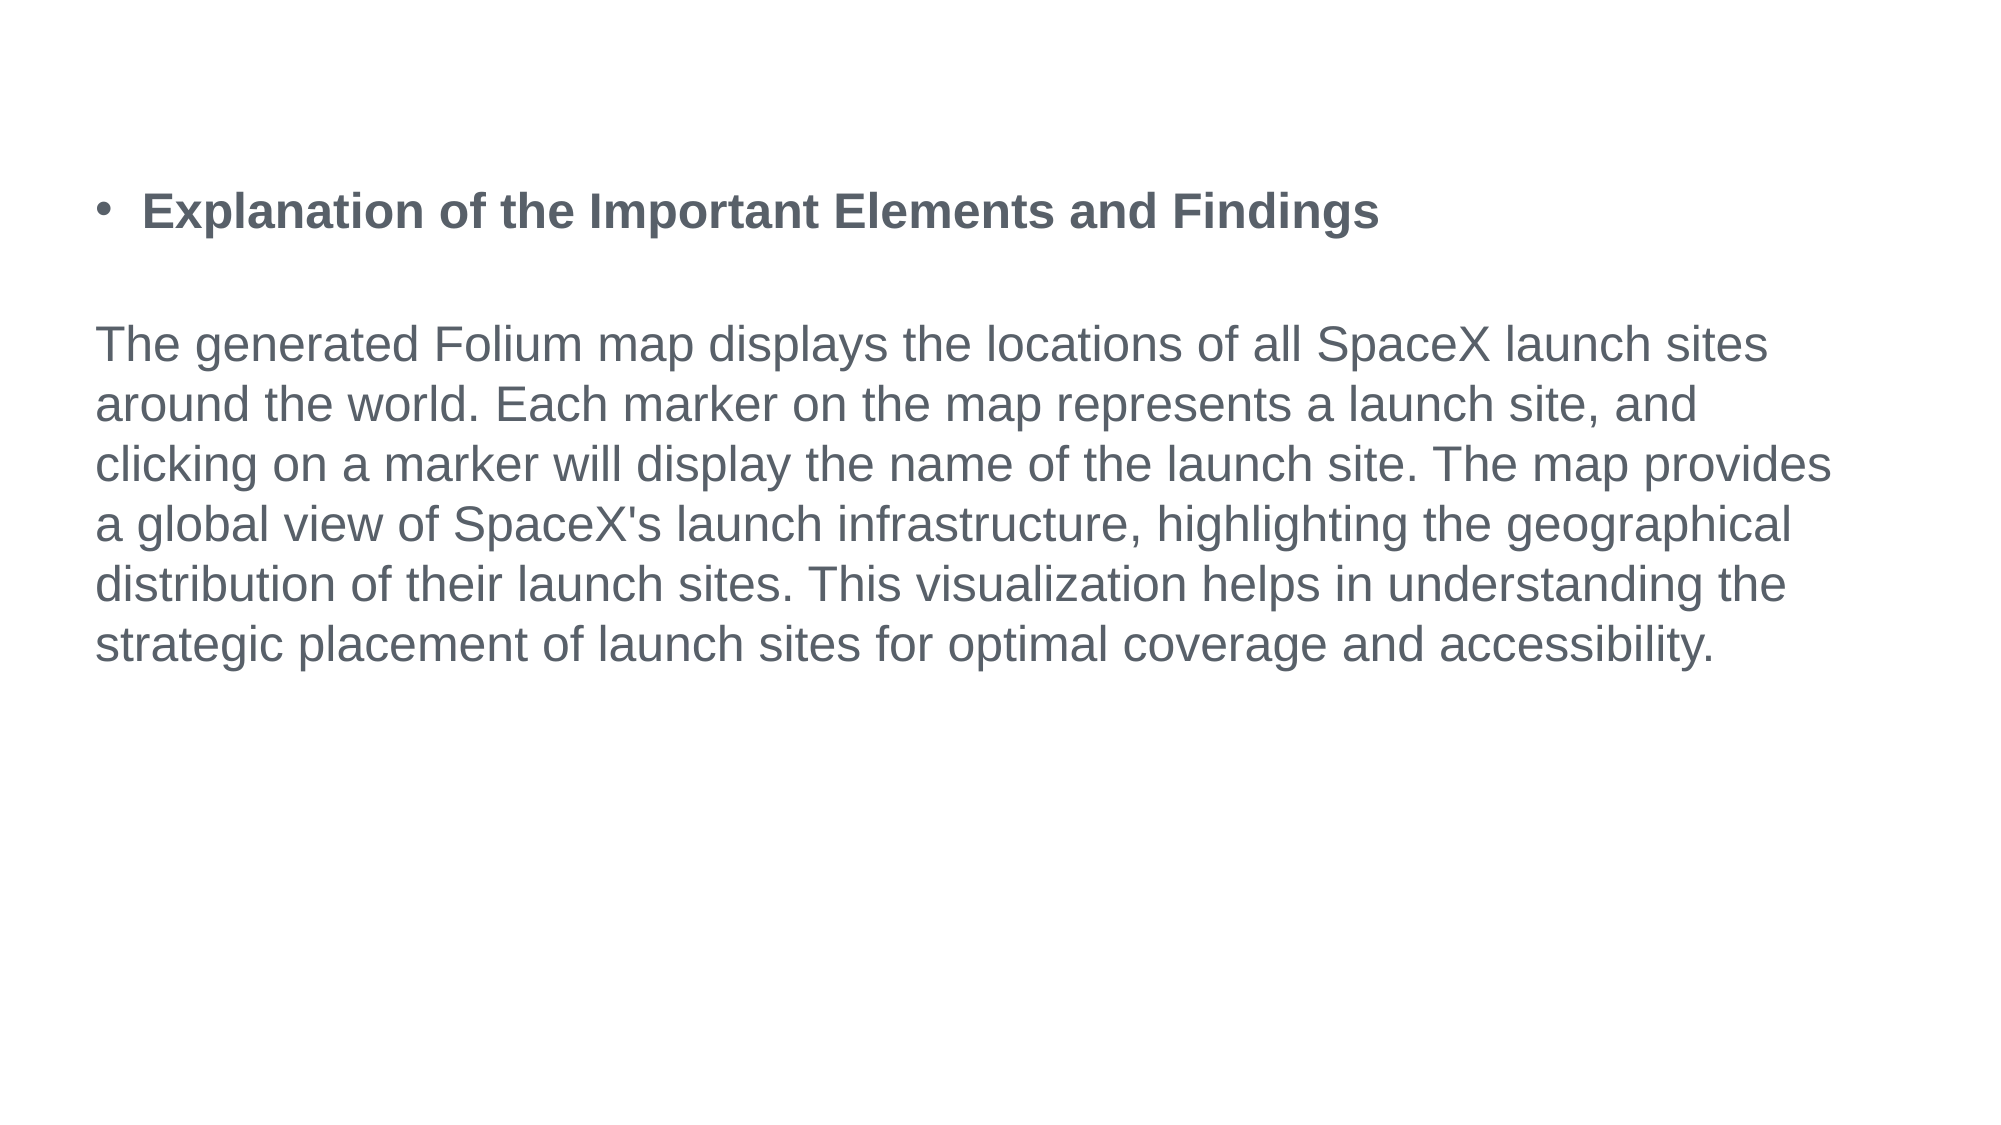

Explanation of the Important Elements and Findings

The generated Folium map displays the locations of all SpaceX launch sites around the world. Each marker on the map represents a launch site, and clicking on a marker will display the name of the launch site. The map provides a global view of SpaceX's launch infrastructure, highlighting the geographical distribution of their launch sites. This visualization helps in understanding the strategic placement of launch sites for optimal coverage and accessibility.